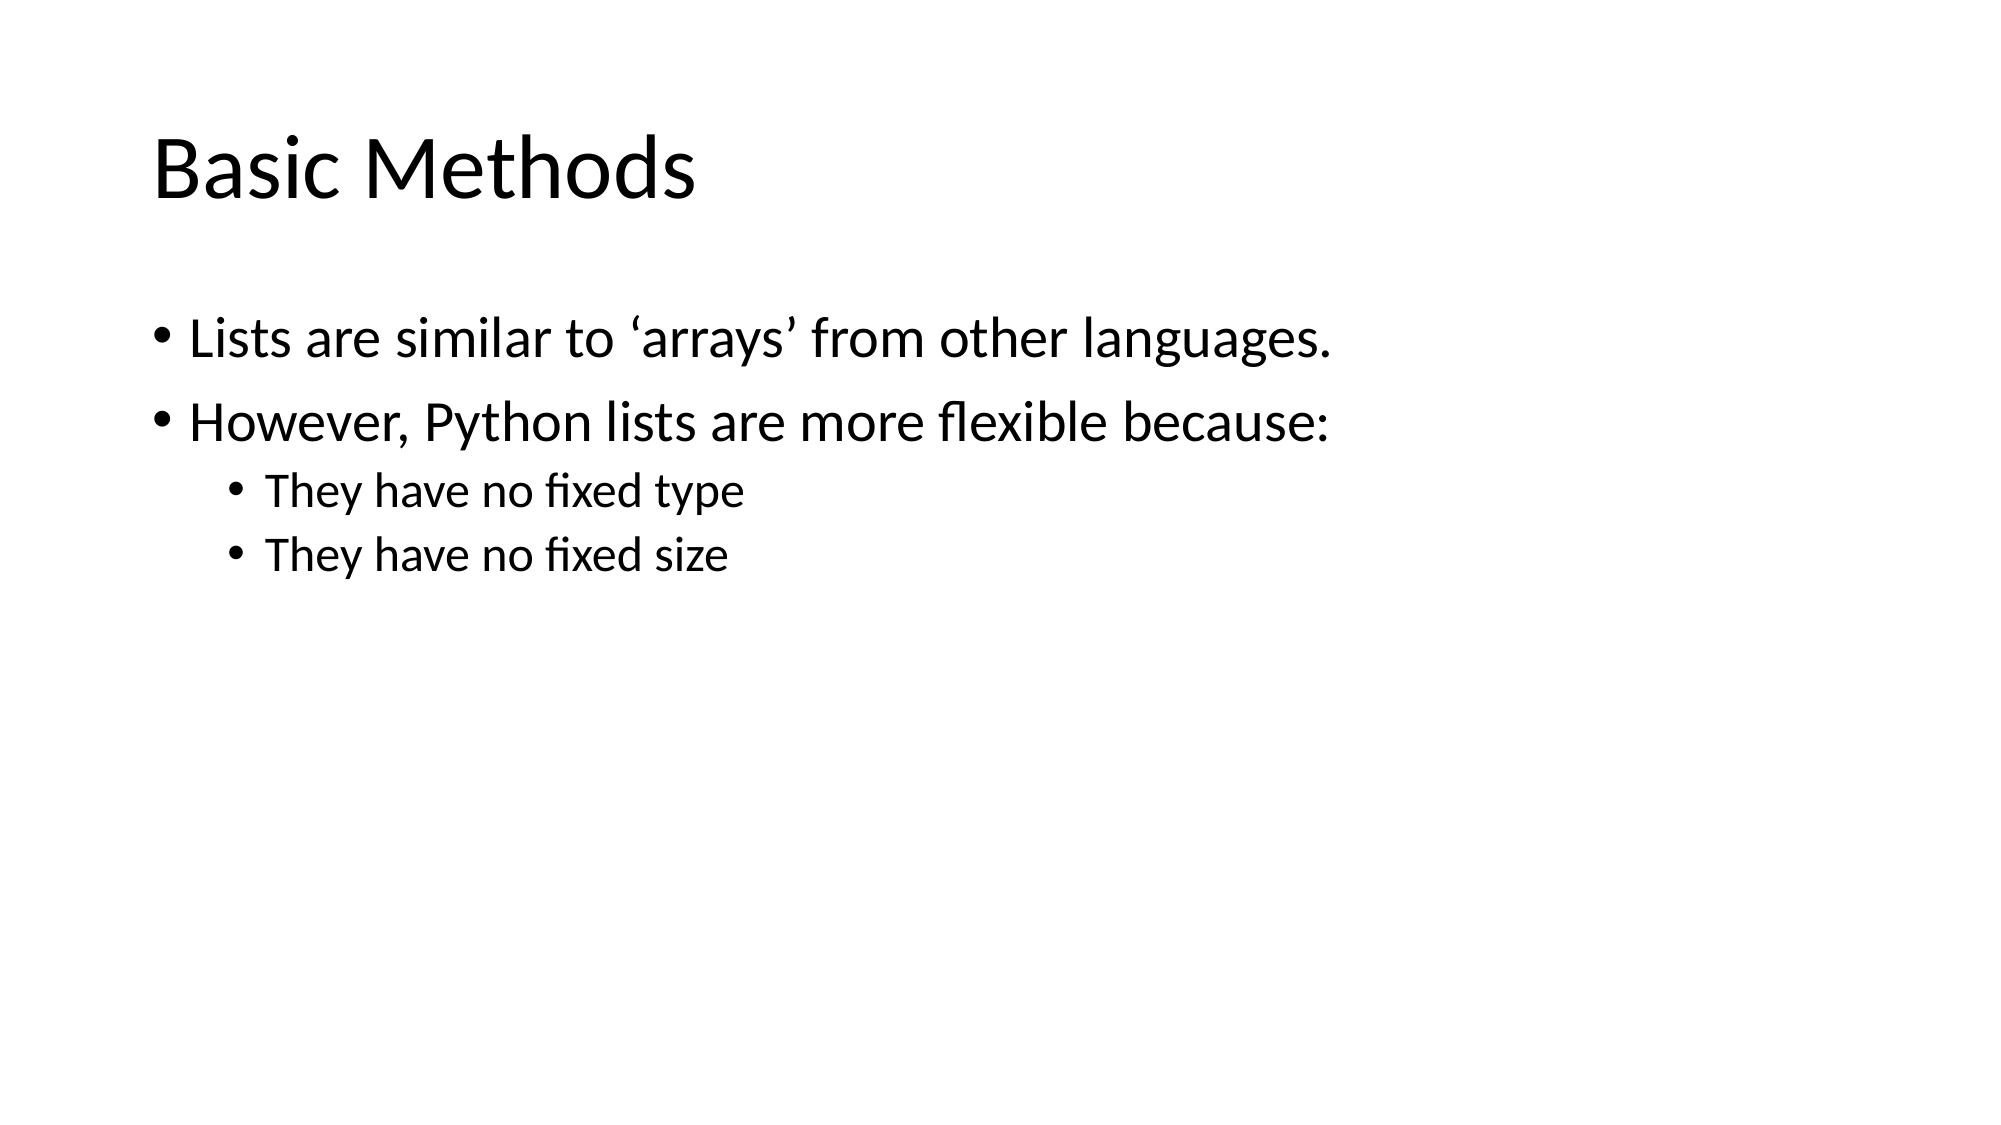

# Basic Methods
Lists are similar to ‘arrays’ from other languages.
However, Python lists are more flexible because:
They have no fixed type
They have no fixed size